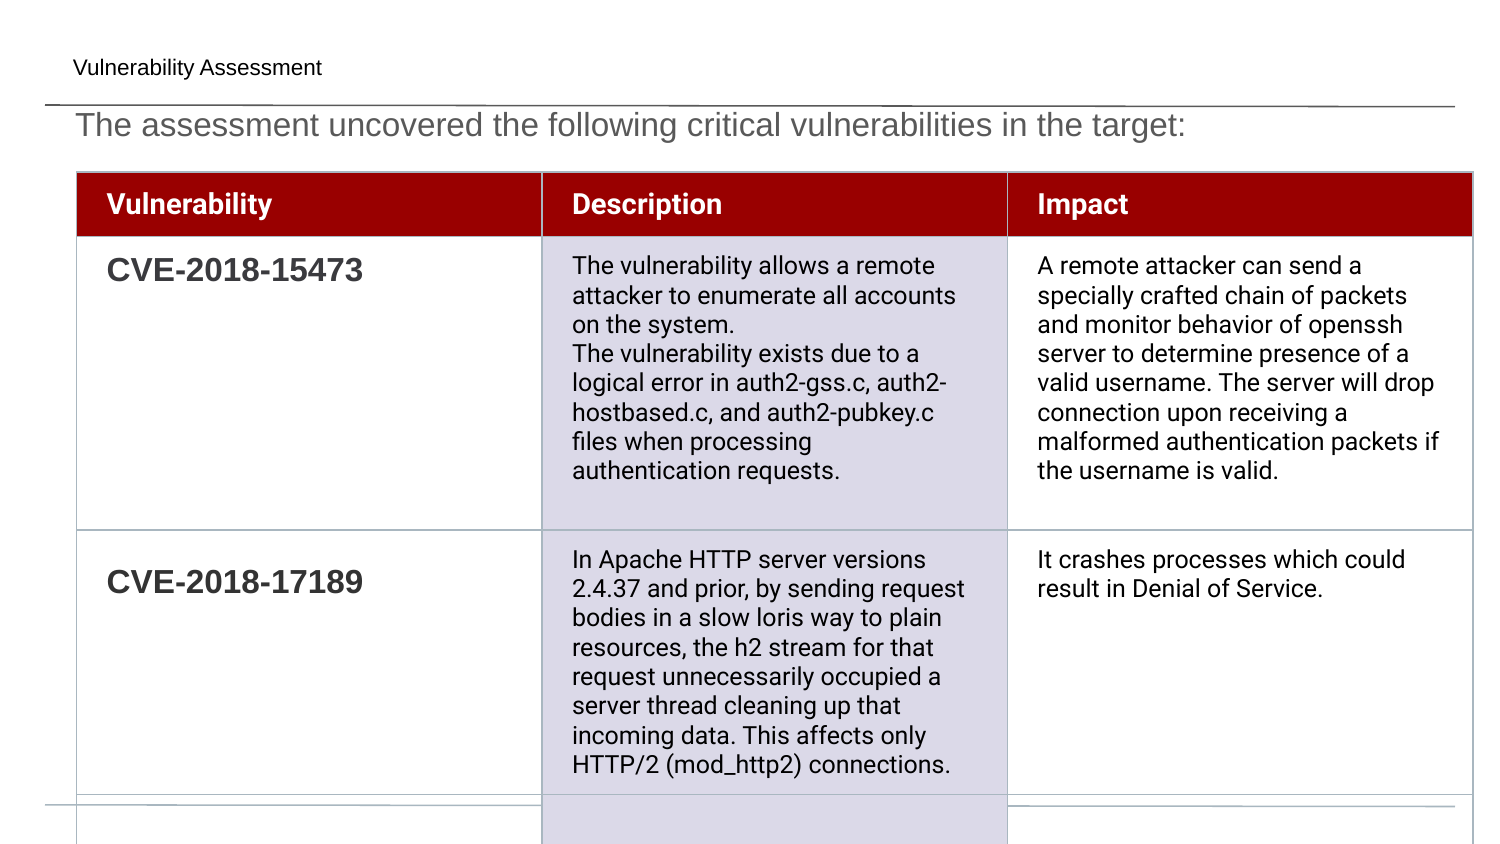

# Vulnerability Assessment
The assessment uncovered the following critical vulnerabilities in the target:
| Vulnerability | Description | Impact |
| --- | --- | --- |
| CVE-2018-15473 | The vulnerability allows a remote attacker to enumerate all accounts on the system. The vulnerability exists due to a logical error in auth2-gss.c, auth2-hostbased.c, and auth2-pubkey.c files when processing authentication requests. | A remote attacker can send a specially crafted chain of packets and monitor behavior of openssh server to determine presence of a valid username. The server will drop connection upon receiving a malformed authentication packets if the username is valid. |
| CVE-2018-17189 | In Apache HTTP server versions 2.4.37 and prior, by sending request bodies in a slow loris way to plain resources, the h2 stream for that request unnecessarily occupied a server thread cleaning up that incoming data. This affects only HTTP/2 (mod\_http2) connections. | It crashes processes which could result in Denial of Service. |
|  |  |  |
|  |  |  |